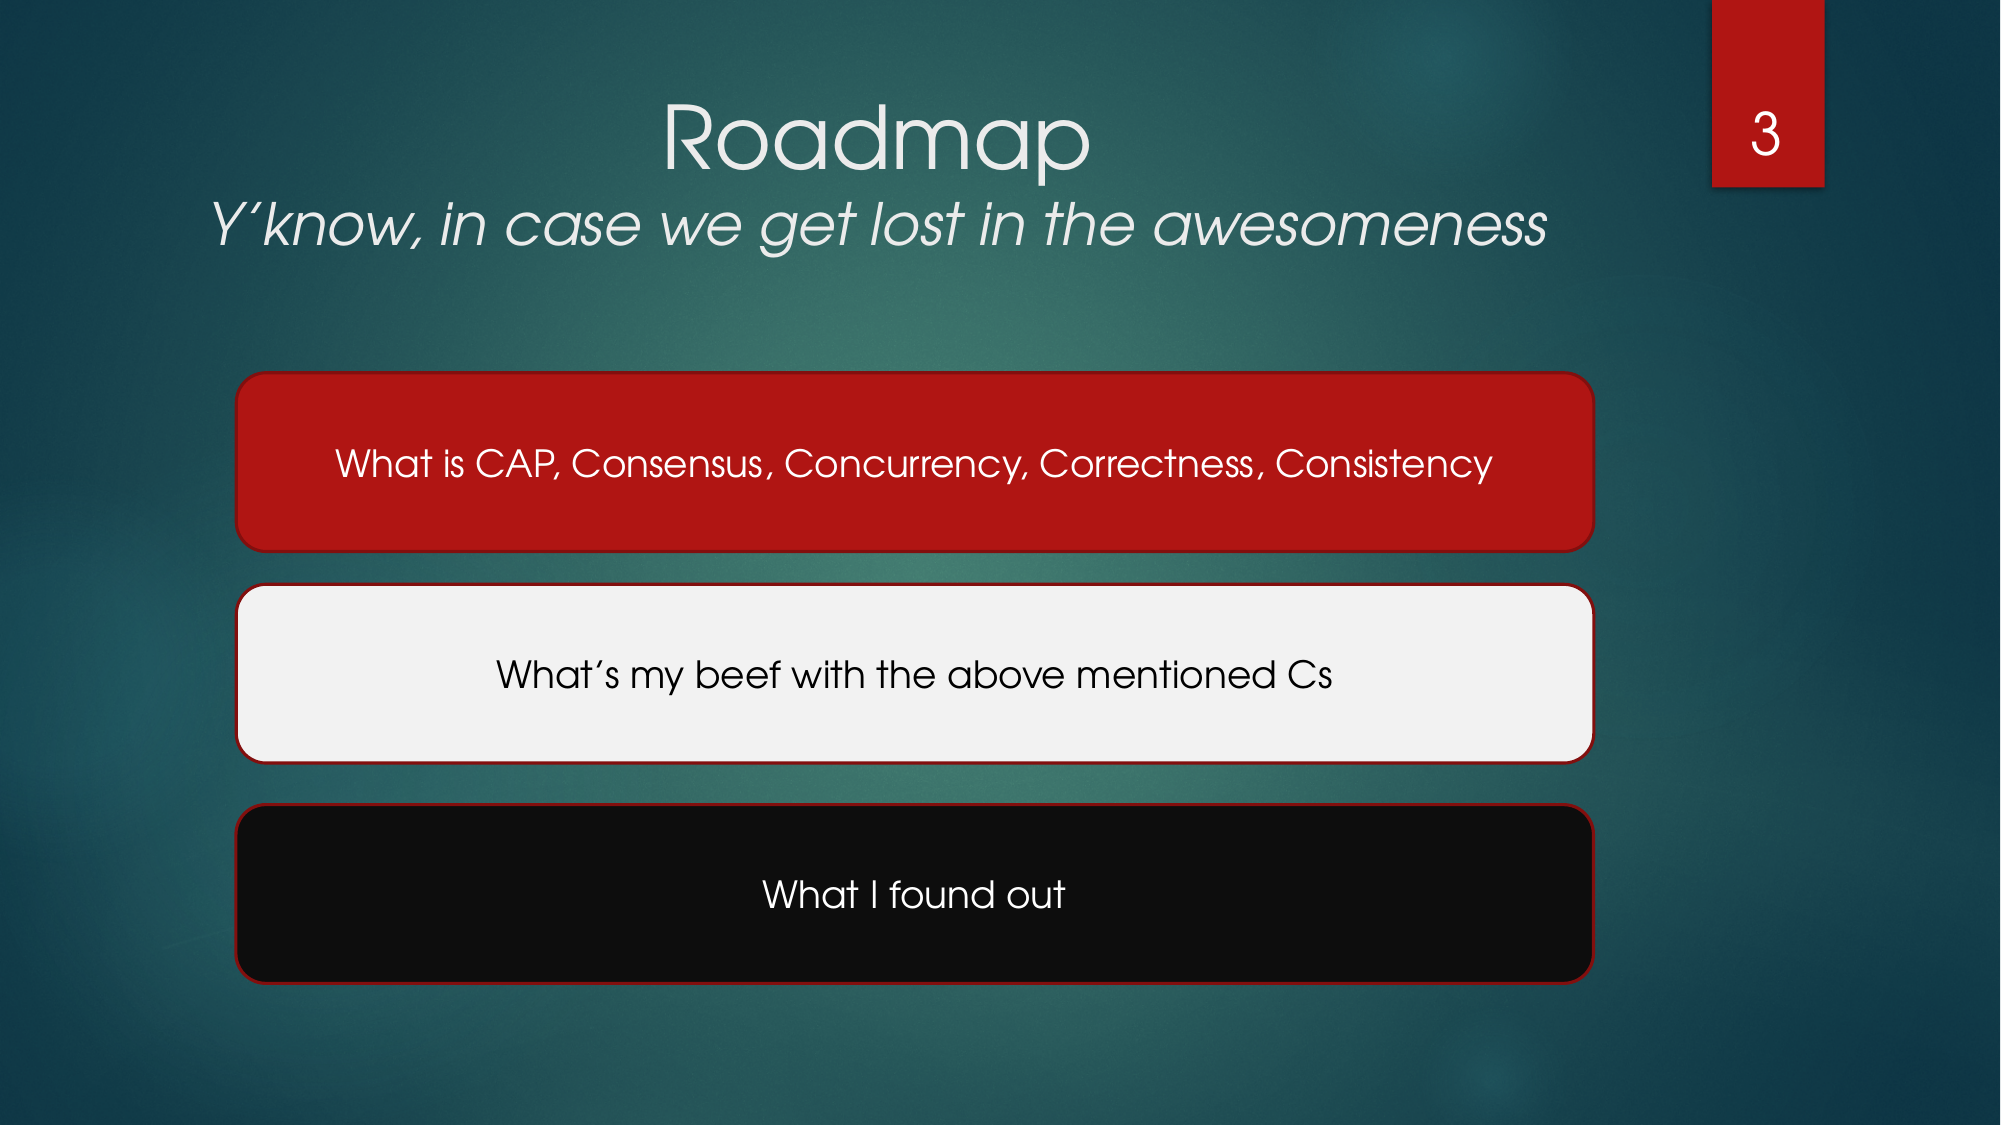

3
# Roadmap Y’know, in case we get lost in the awesomeness

What is CAP, Consensus, Concurrency, Correctness, Consistency
What’s my beef with the above mentioned Cs
What I found out